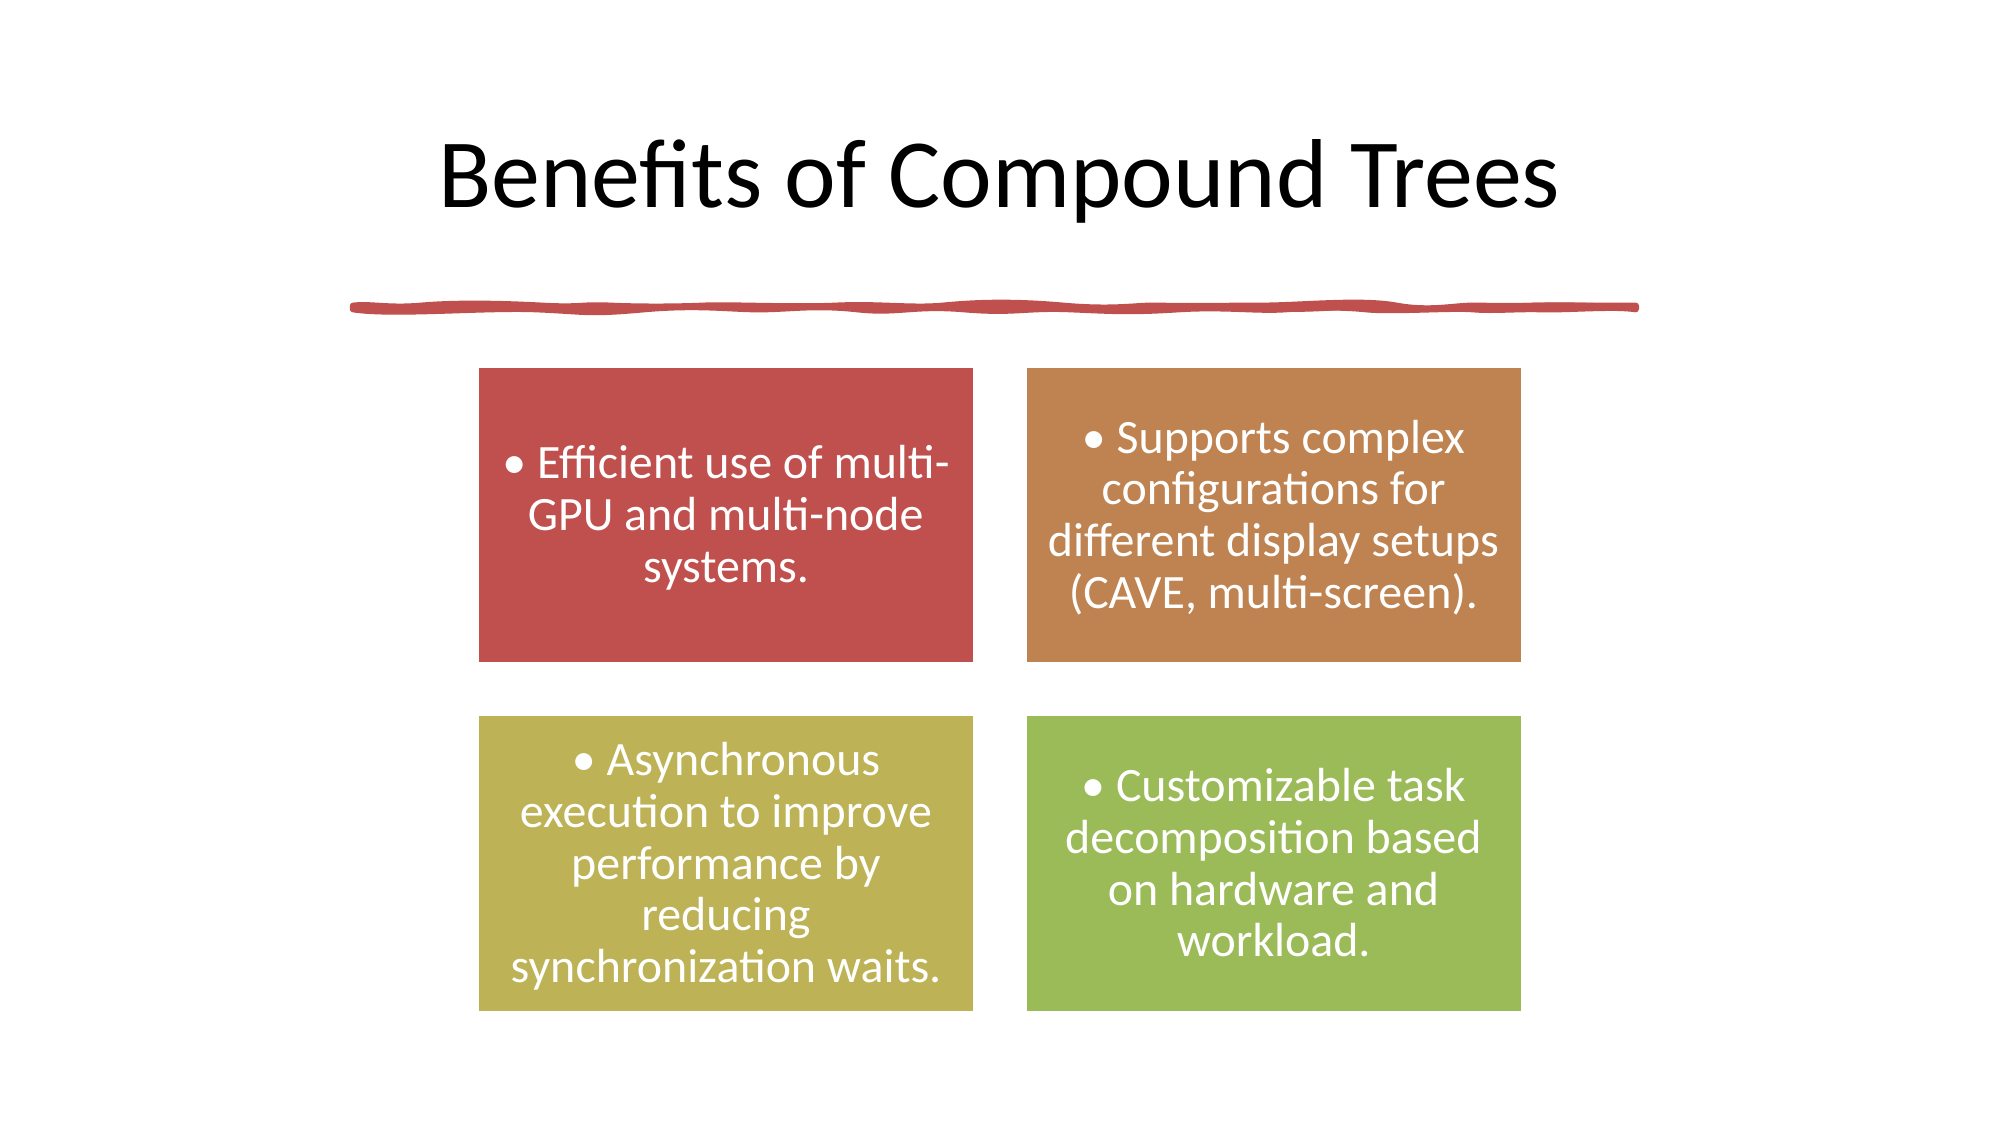

# Benefits of Compound Trees

• Efficient use of multi-GPU and multi-node systems.
• Supports complex configurations for different display setups (CAVE, multi-screen).
• Asynchronous execution to improve performance by reducing synchronization waits.
• Customizable task decomposition based on hardware and workload.